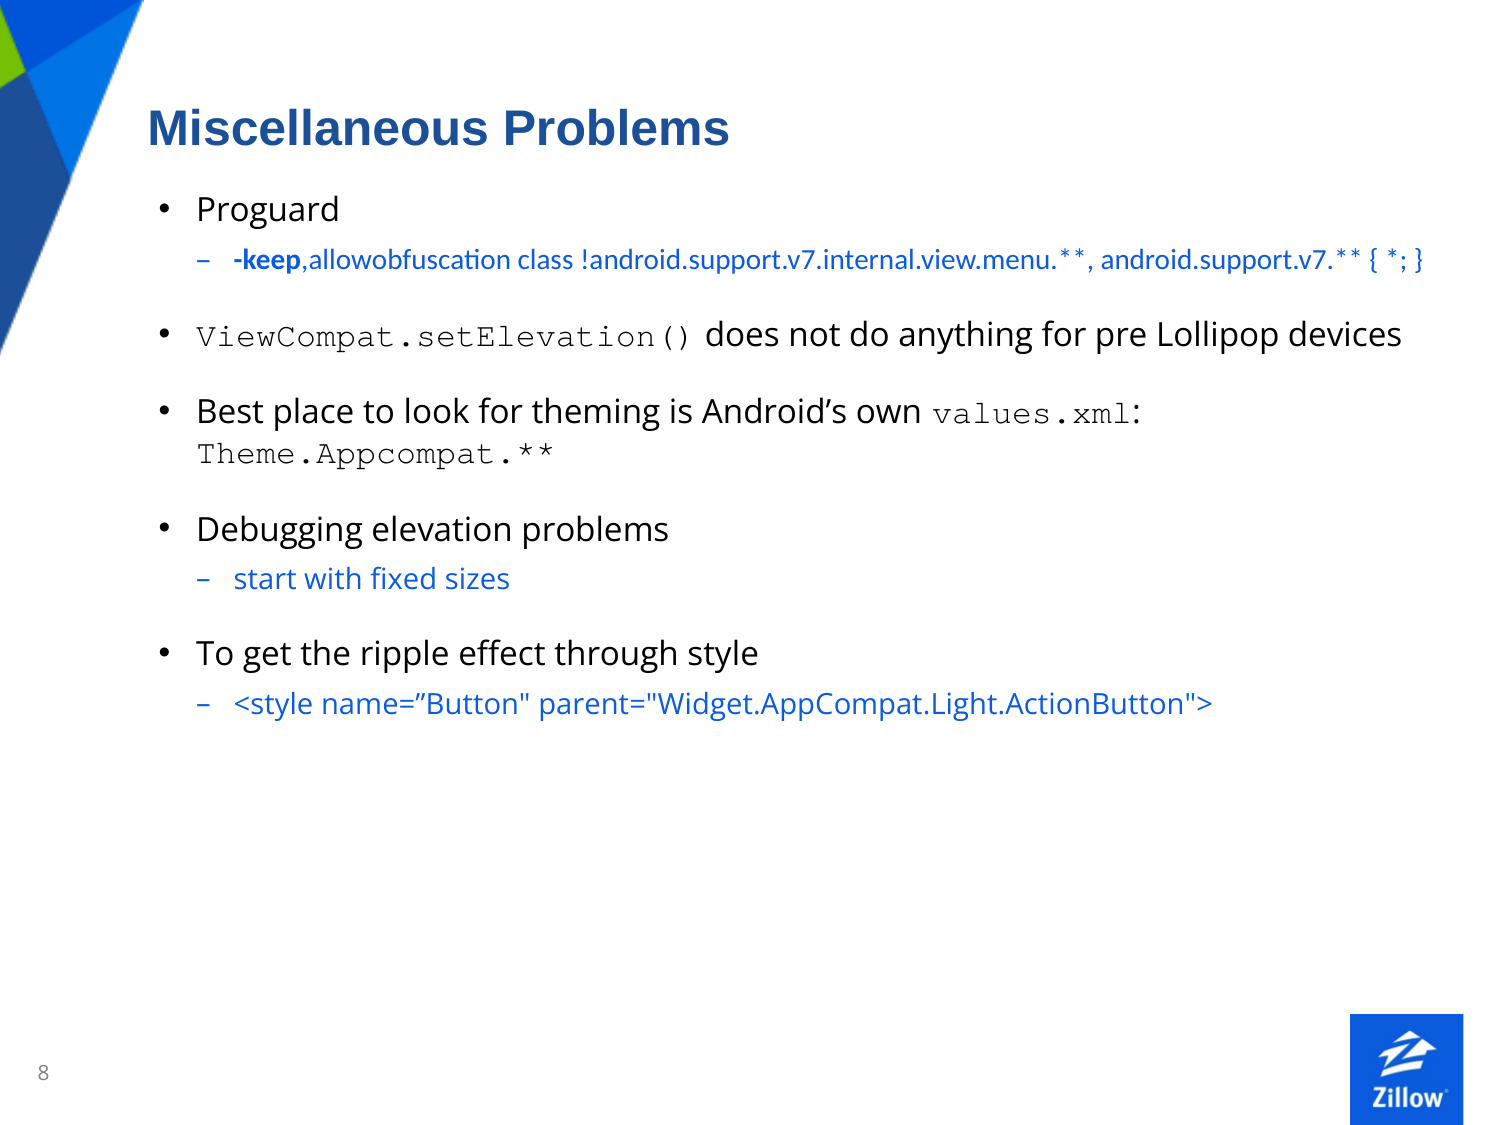

Miscellaneous Problems
Proguard
-keep,allowobfuscation class !android.support.v7.internal.view.menu.**, android.support.v7.** { *; }
ViewCompat.setElevation() does not do anything for pre Lollipop devices
Best place to look for theming is Android’s own values.xml: Theme.Appcompat.**
Debugging elevation problems
start with fixed sizes
To get the ripple effect through style
<style name=”Button" parent="Widget.AppCompat.Light.ActionButton">